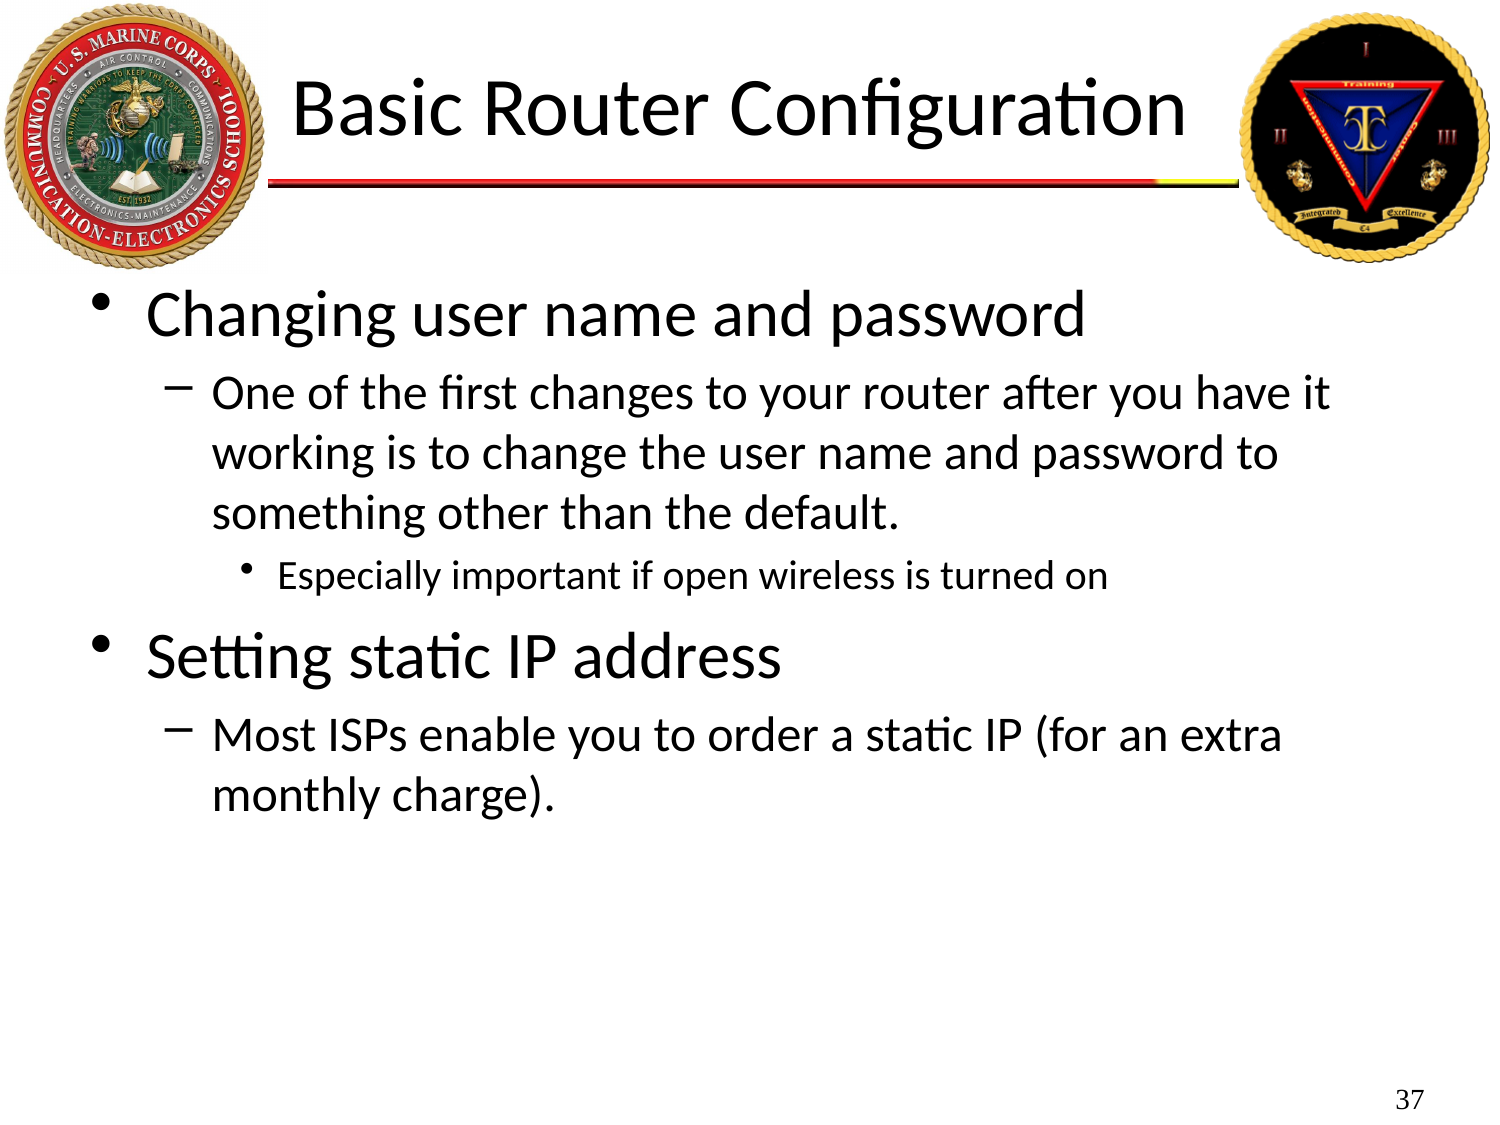

# Basic Router Configuration
Changing user name and password
One of the first changes to your router after you have it working is to change the user name and password to something other than the default.
Especially important if open wireless is turned on
Setting static IP address
Most ISPs enable you to order a static IP (for an extra monthly charge).